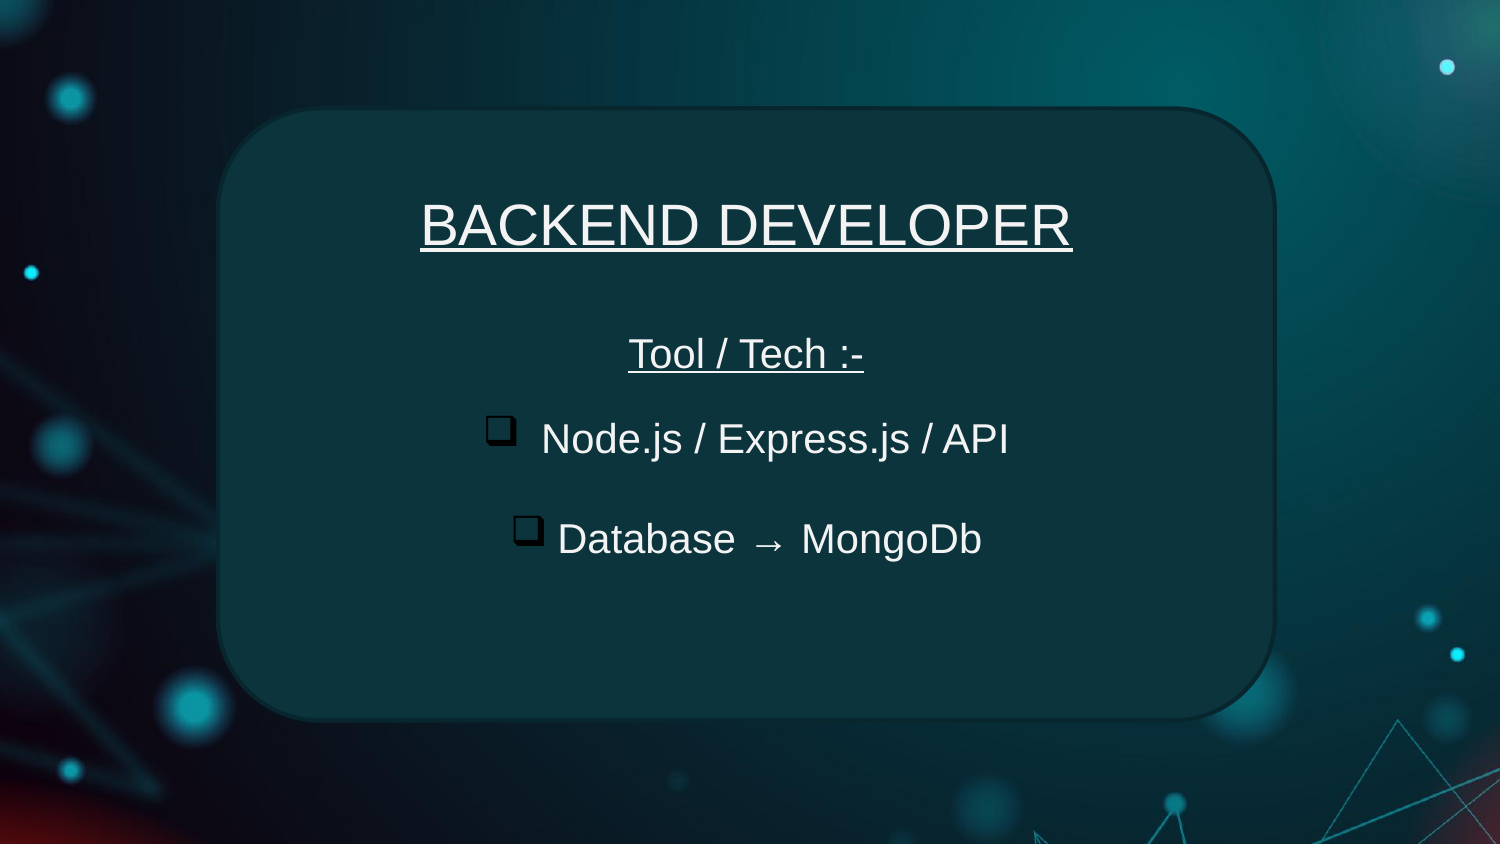

BACKEND DEVELOPER

Tool / Tech :-

 Node.js / Express.js / API

Database → MongoDb